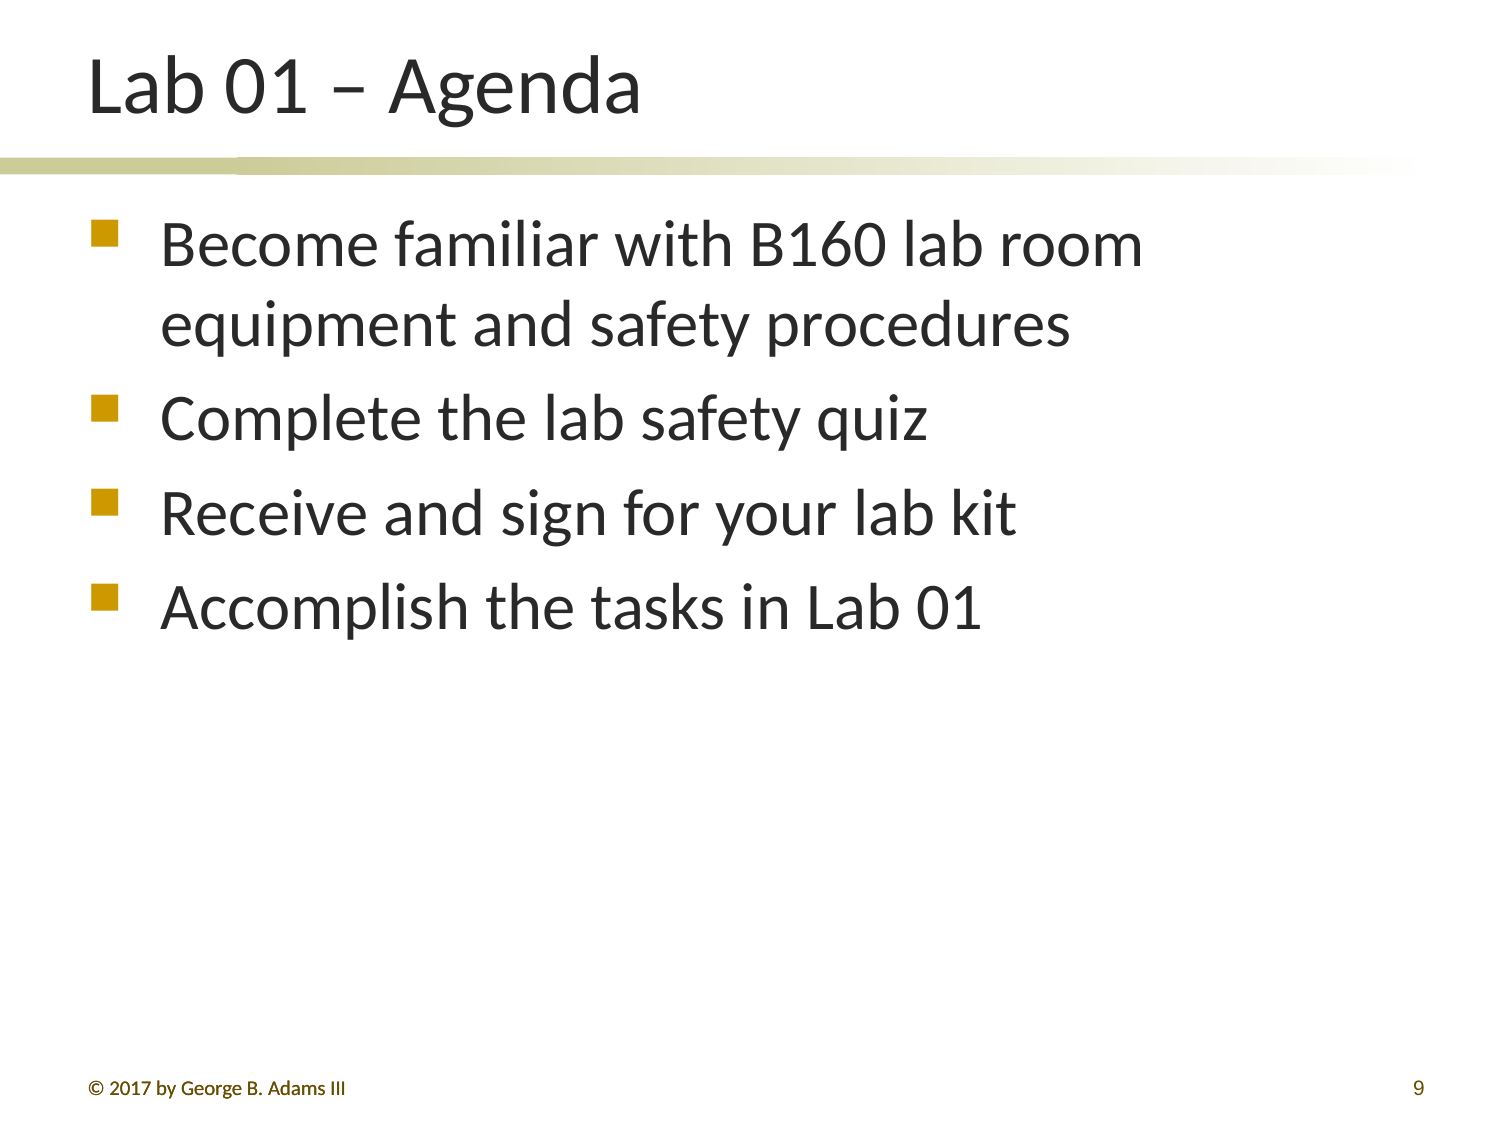

# Lab 01 – Agenda
Become familiar with B160 lab room equipment and safety procedures
Complete the lab safety quiz
Receive and sign for your lab kit
Accomplish the tasks in Lab 01
© 2017 by George B. Adams III
9